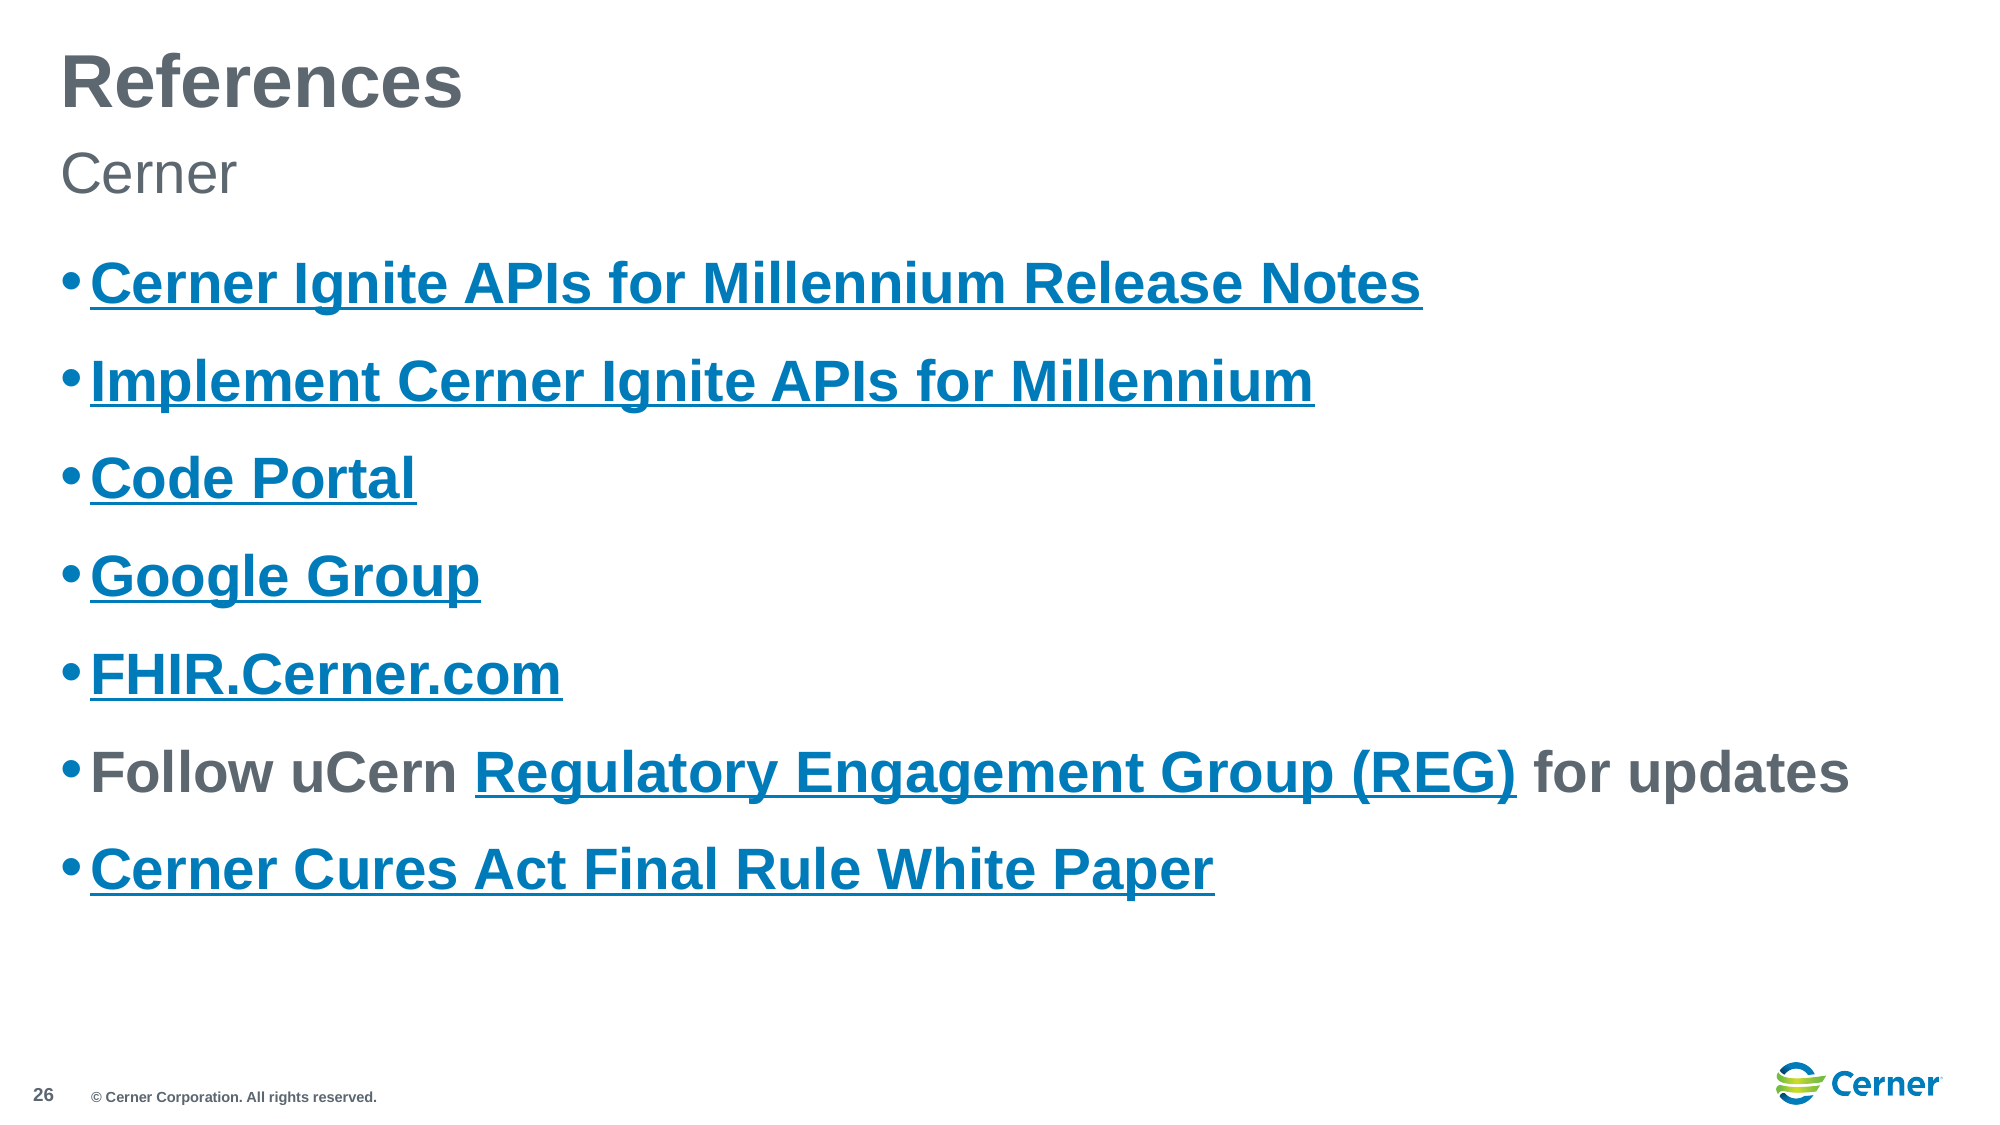

# References
Cerner
Cerner Ignite APIs for Millennium Release Notes
Implement Cerner Ignite APIs for Millennium
Code Portal
Google Group
FHIR.Cerner.com
Follow uCern Regulatory Engagement Group (REG) for updates
Cerner Cures Act Final Rule White Paper